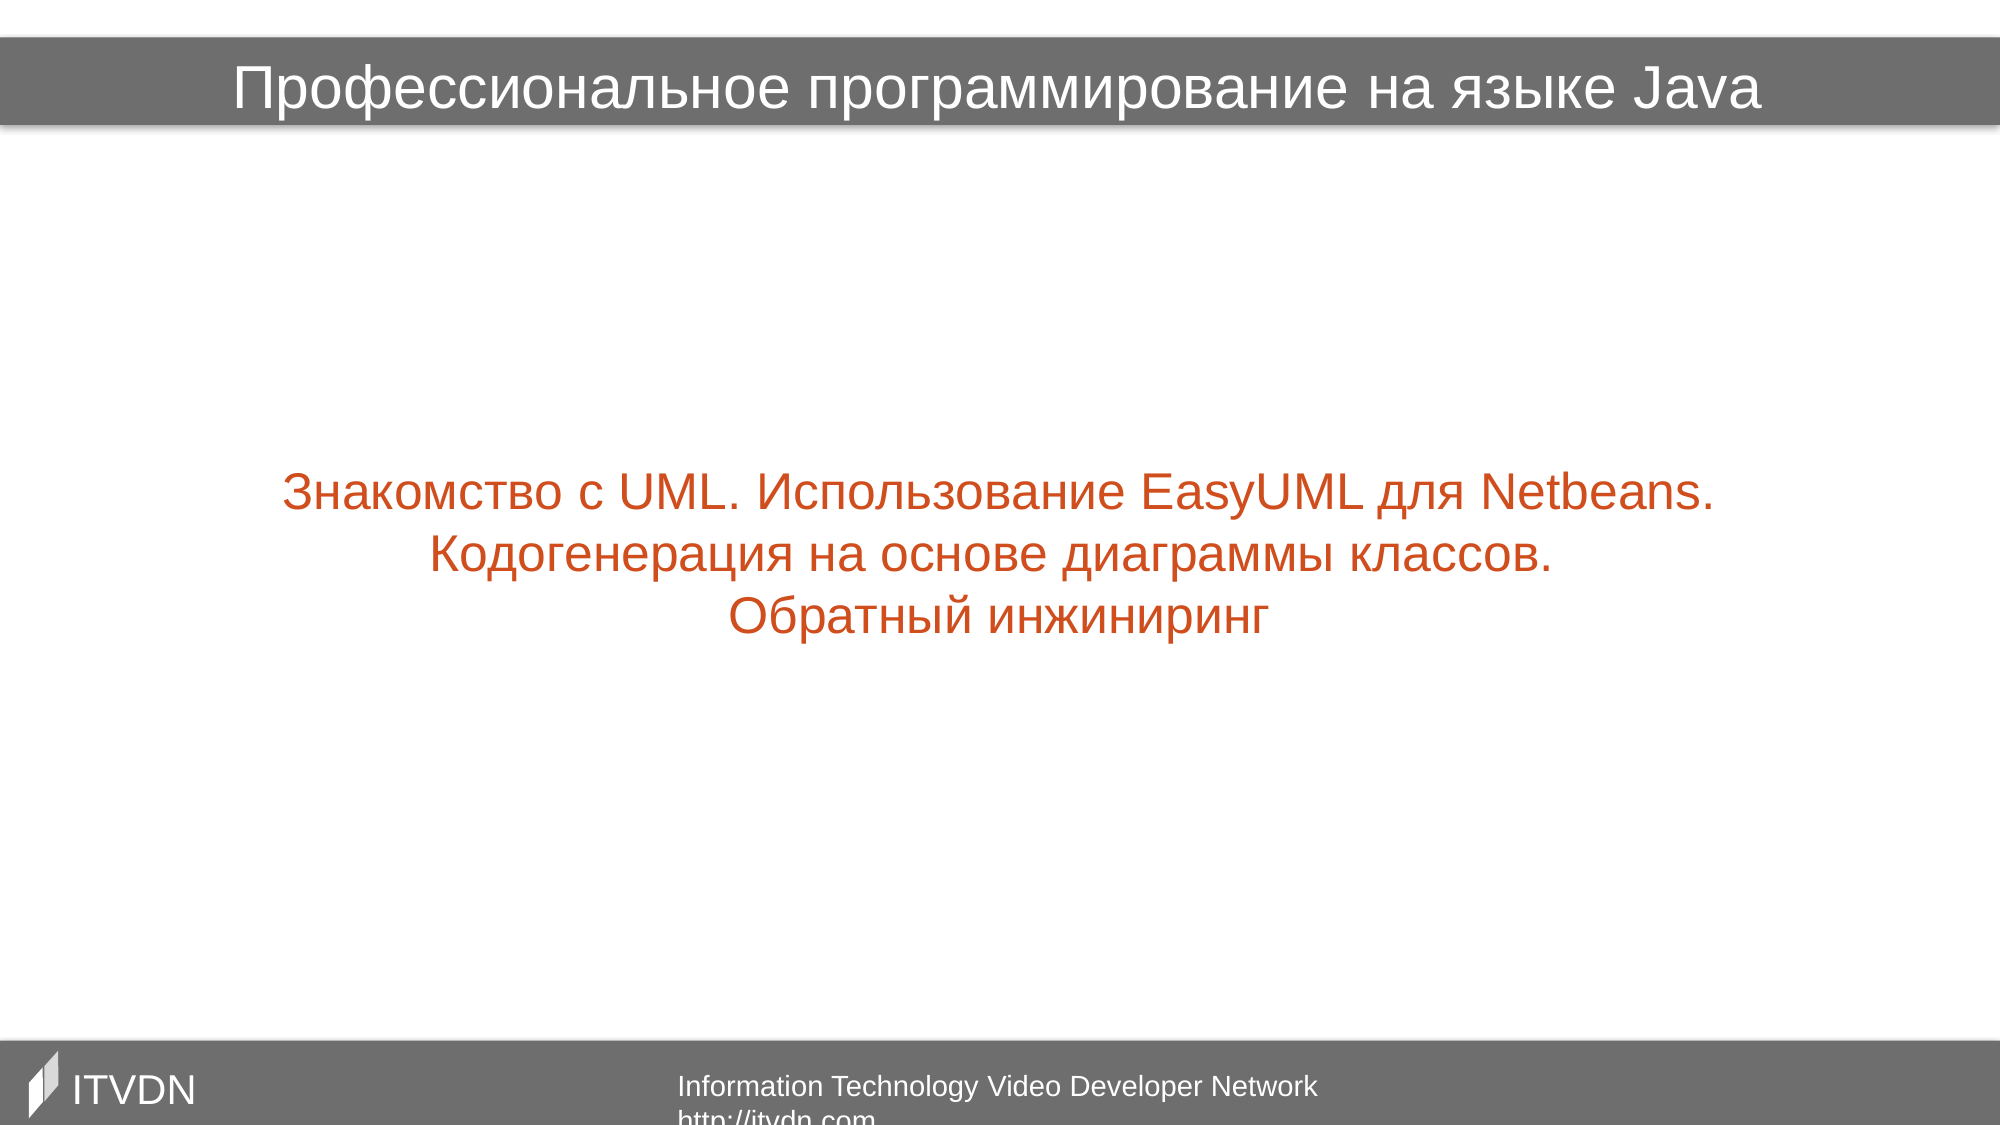

Профессиональное программирование на языке Java
Знакомство с UML. Использование EasyUML для Netbeans. Кодогенерация на основе диаграммы классов.
Обратный инжиниринг

ITVDN
Information Technology Video Developer Network                                                       http://itvdn.com